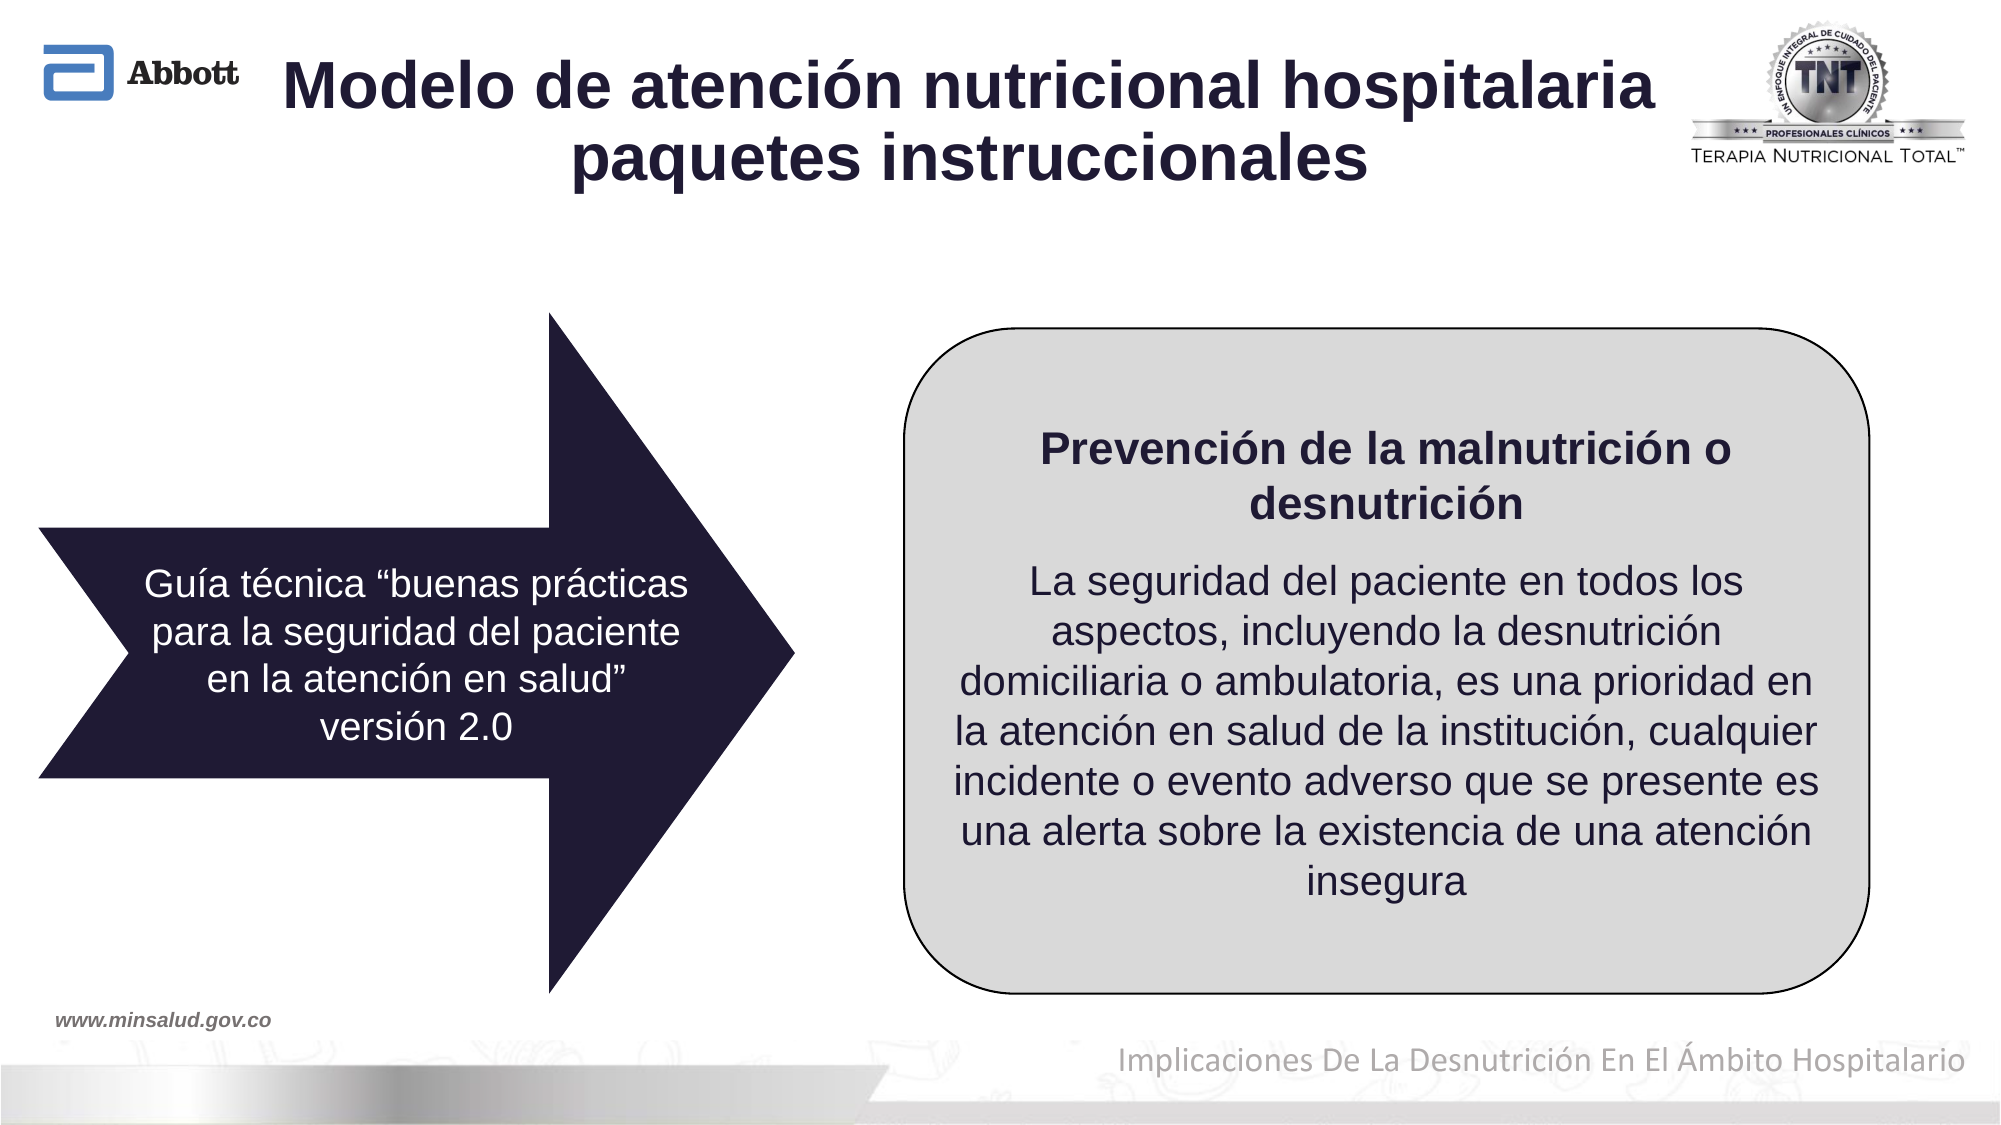

# Modelo de atención nutricional hospitalaria paquetes instruccionales
Guía técnica “buenas prácticas para la seguridad del paciente en la atención en salud” versión 2.0
Prevención de la malnutrición o desnutrición
La seguridad del paciente en todos los aspectos, incluyendo la desnutrición domiciliaria o ambulatoria, es una prioridad en la atención en salud de la institución, cualquier incidente o evento adverso que se presente es una alerta sobre la existencia de una atención insegura
www.minsalud.gov.co